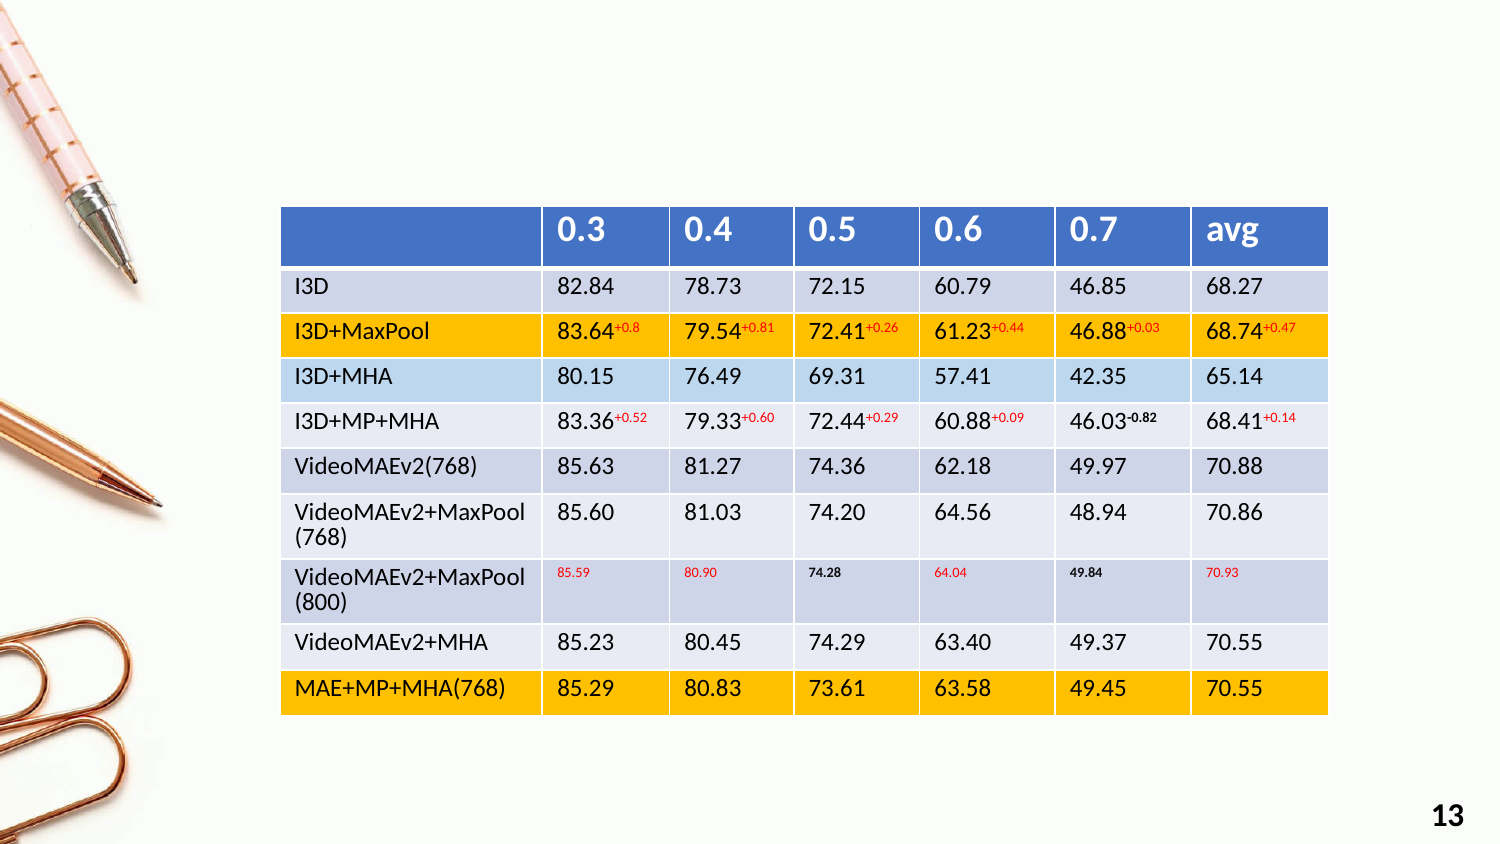

|  | 0.3 | 0.4 | 0.5 | 0.6 | 0.7 | avg |
| --- | --- | --- | --- | --- | --- | --- |
| I3D | 82.84 | 78.73 | 72.15 | 60.79 | 46.85 | 68.27 |
| I3D+MaxPool | 83.64+0.8 | 79.54+0.81 | 72.41+0.26 | 61.23+0.44 | 46.88+0.03 | 68.74+0.47 |
| I3D+MHA | 80.15 | 76.49 | 69.31 | 57.41 | 42.35 | 65.14 |
| I3D+MP+MHA | 83.36+0.52 | 79.33+0.60 | 72.44+0.29 | 60.88+0.09 | 46.03-0.82 | 68.41+0.14 |
| VideoMAEv2(768) | 85.63 | 81.27 | 74.36 | 62.18 | 49.97 | 70.88 |
| VideoMAEv2+MaxPool(768) | 85.60 | 81.03 | 74.20 | 64.56 | 48.94 | 70.86 |
| VideoMAEv2+MaxPool(800) | 85.59 | 80.90 | 74.28 | 64.04 | 49.84 | 70.93 |
| VideoMAEv2+MHA | 85.23 | 80.45 | 74.29 | 63.40 | 49.37 | 70.55 |
| MAE+MP+MHA(768) | 85.29 | 80.83 | 73.61 | 63.58 | 49.45 | 70.55 |
13